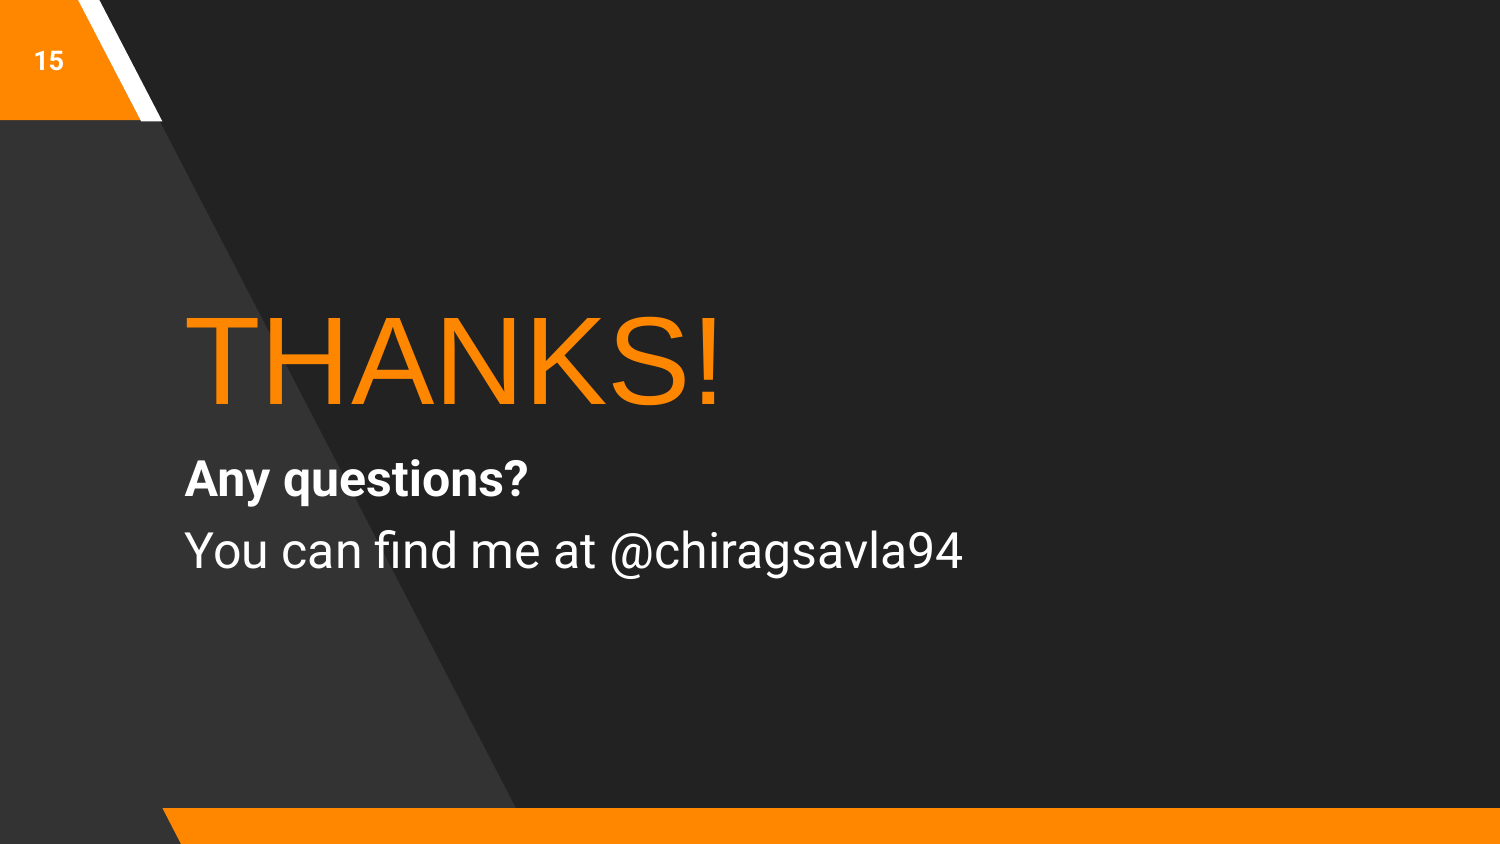

15
THANKS!
Any questions?
You can find me at @chiragsavla94